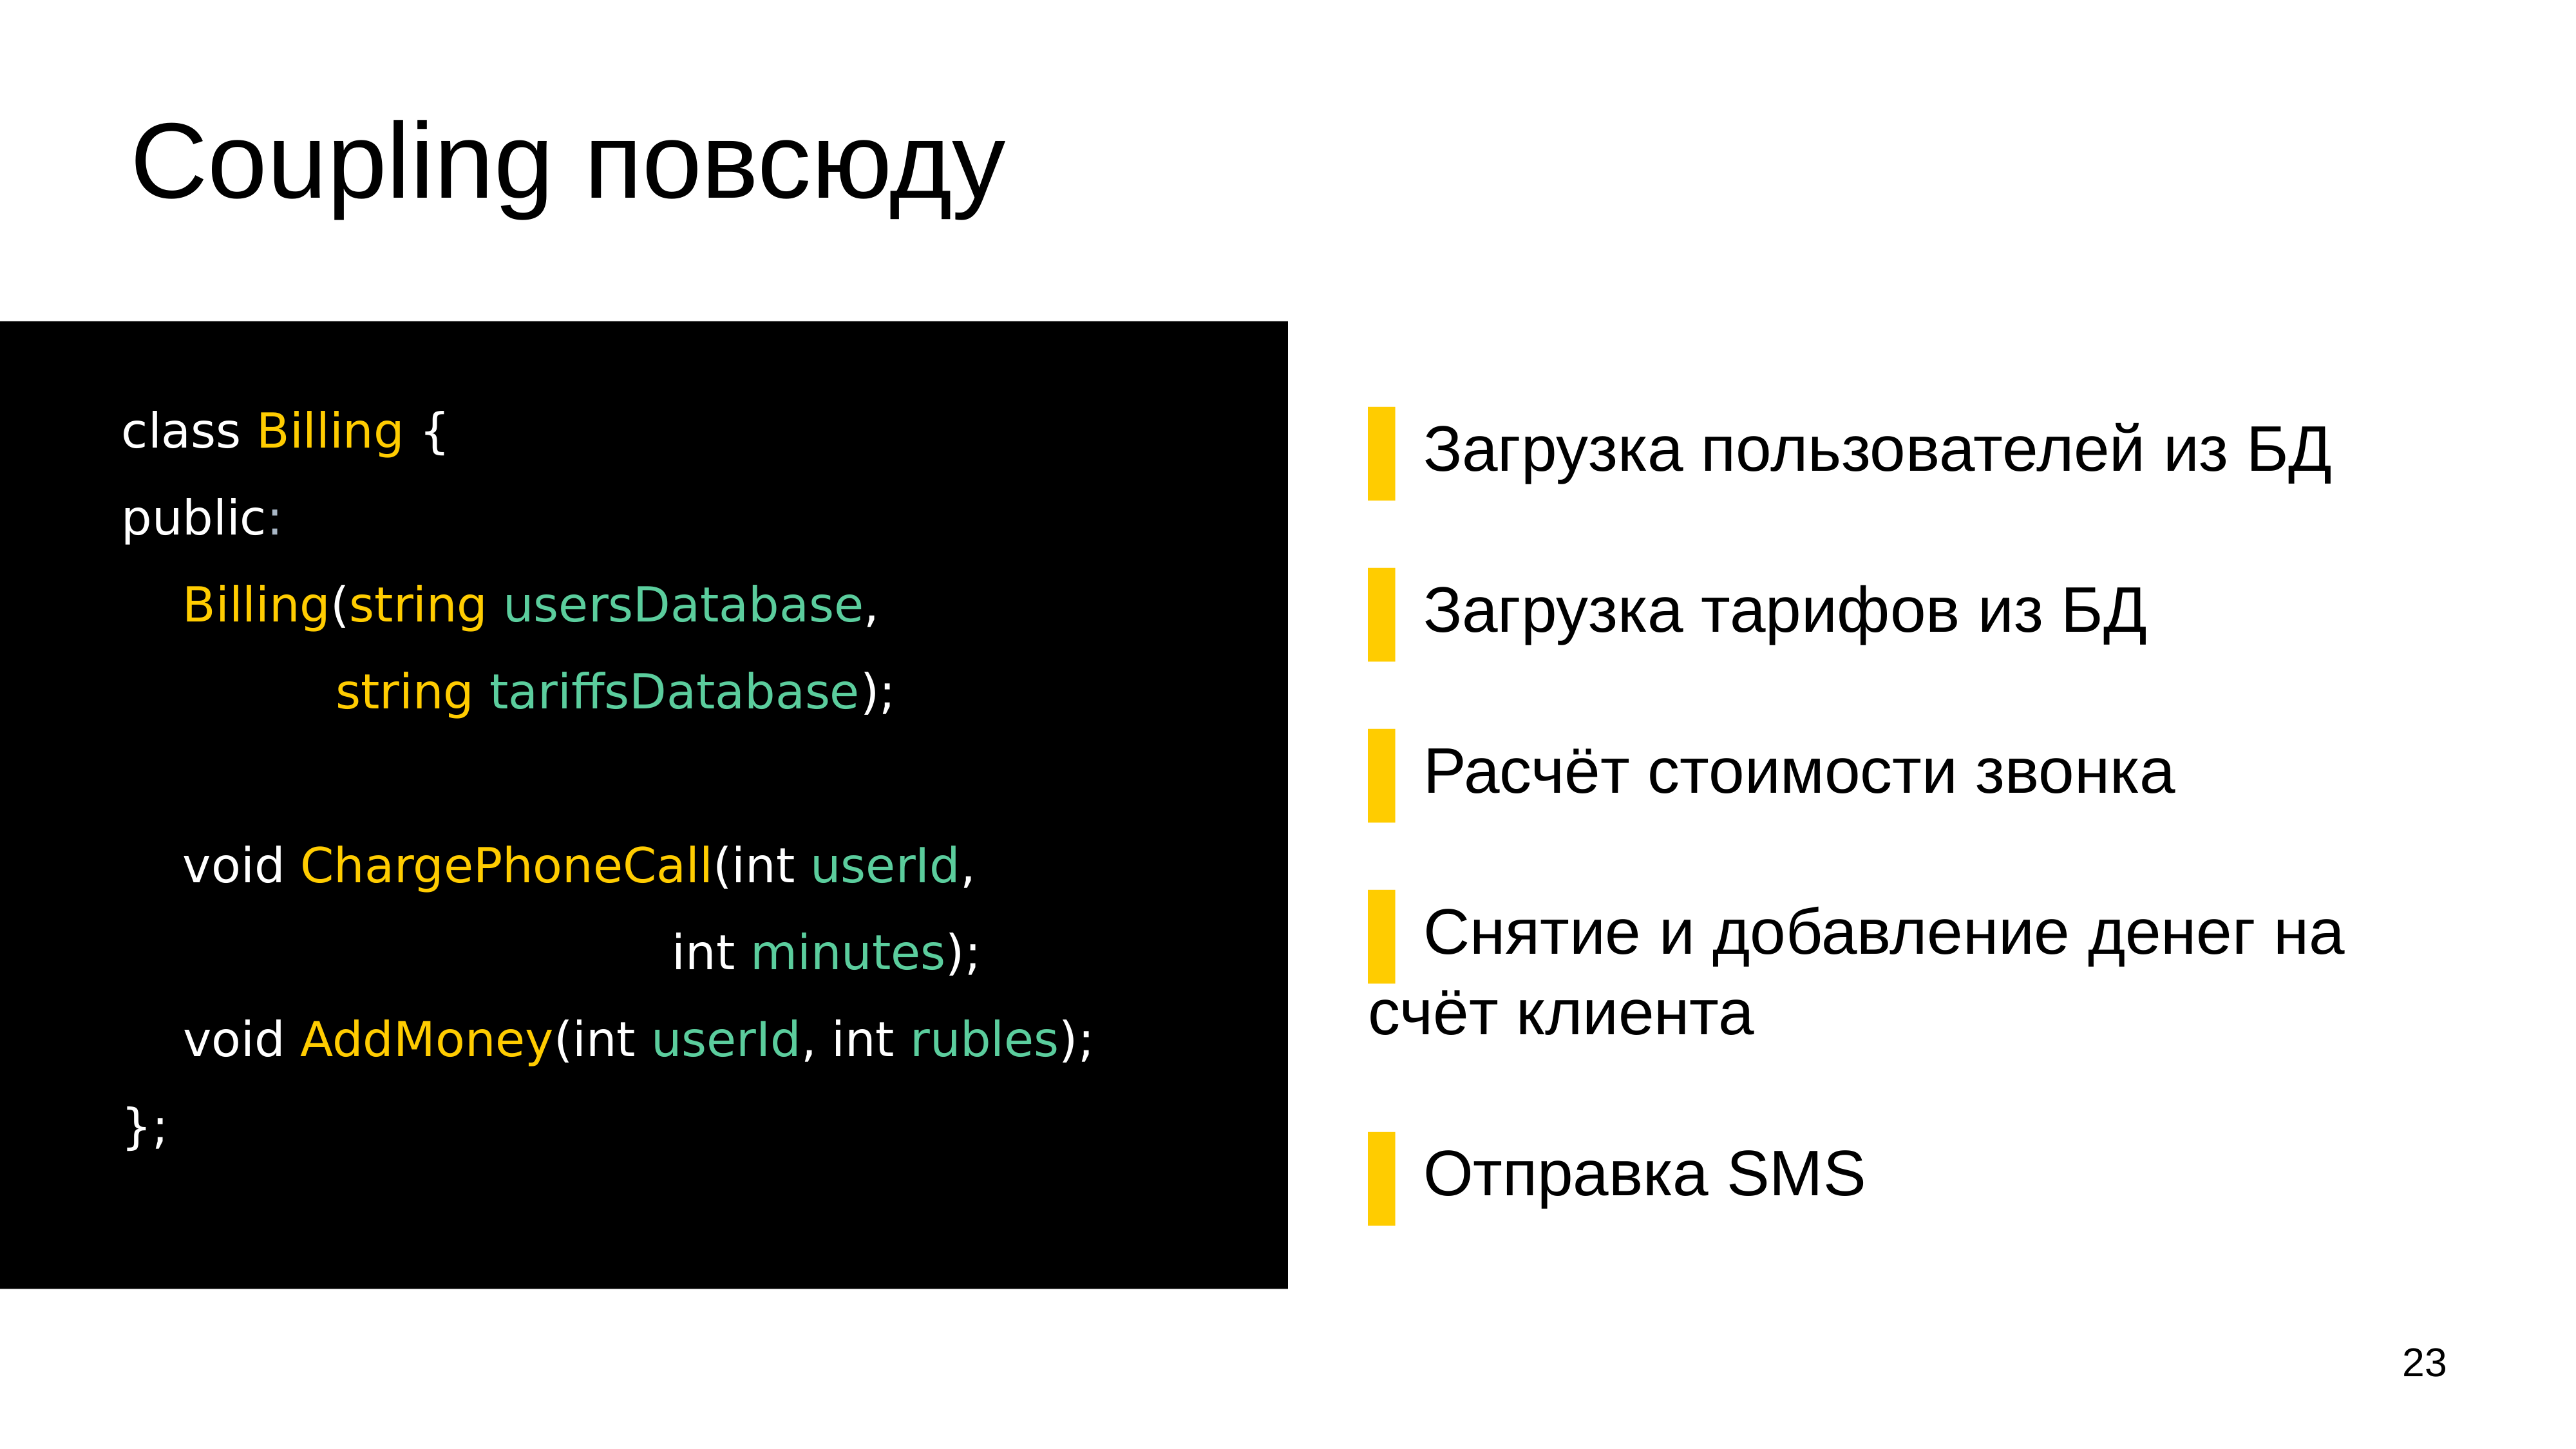

# Coupling повсюду
class Billing {
public:
    Billing(string usersDatabase,
              string tariffsDatabase);
    void ChargePhoneCall(int userId,
                                    int minutes);
    void AddMoney(int userId, int rubles);
};

Загрузка пользователей из БД

Загрузка тарифов из БД

Расчёт стоимости звонка

Снятие и добавление денег на счёт клиента

Отправка SMS

23